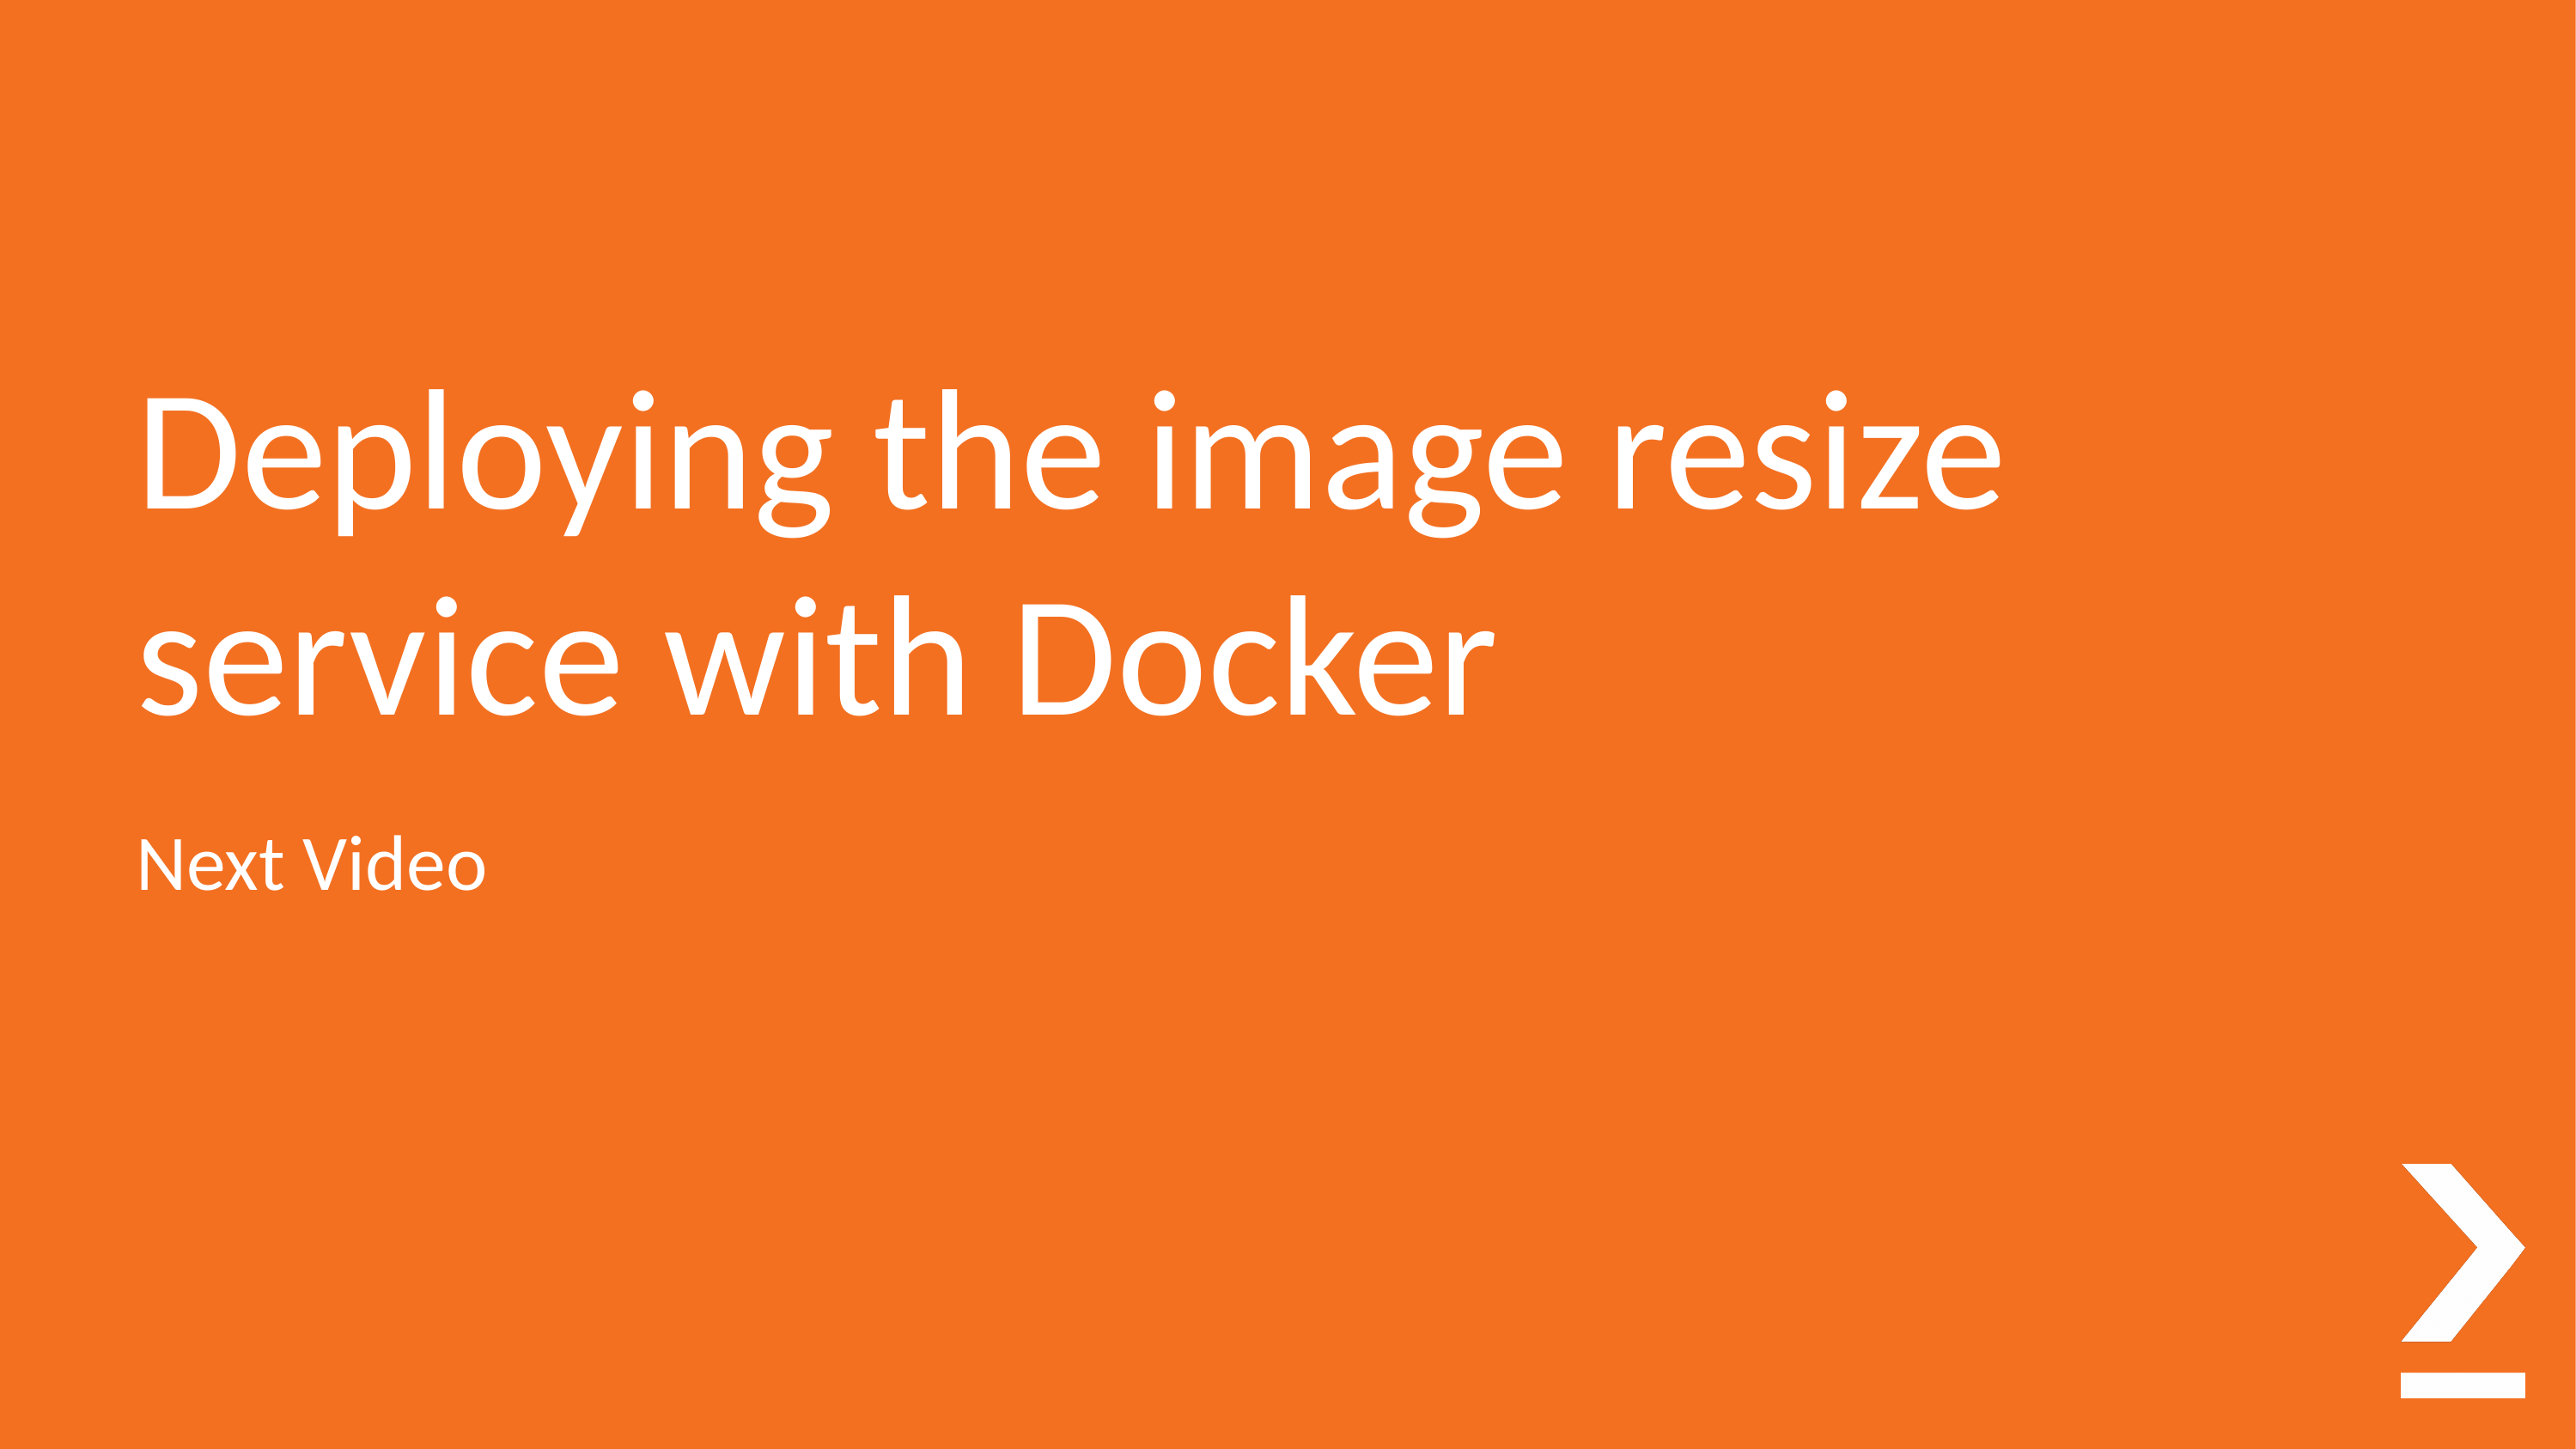

# Deploying the image resize service with Docker
Next Video